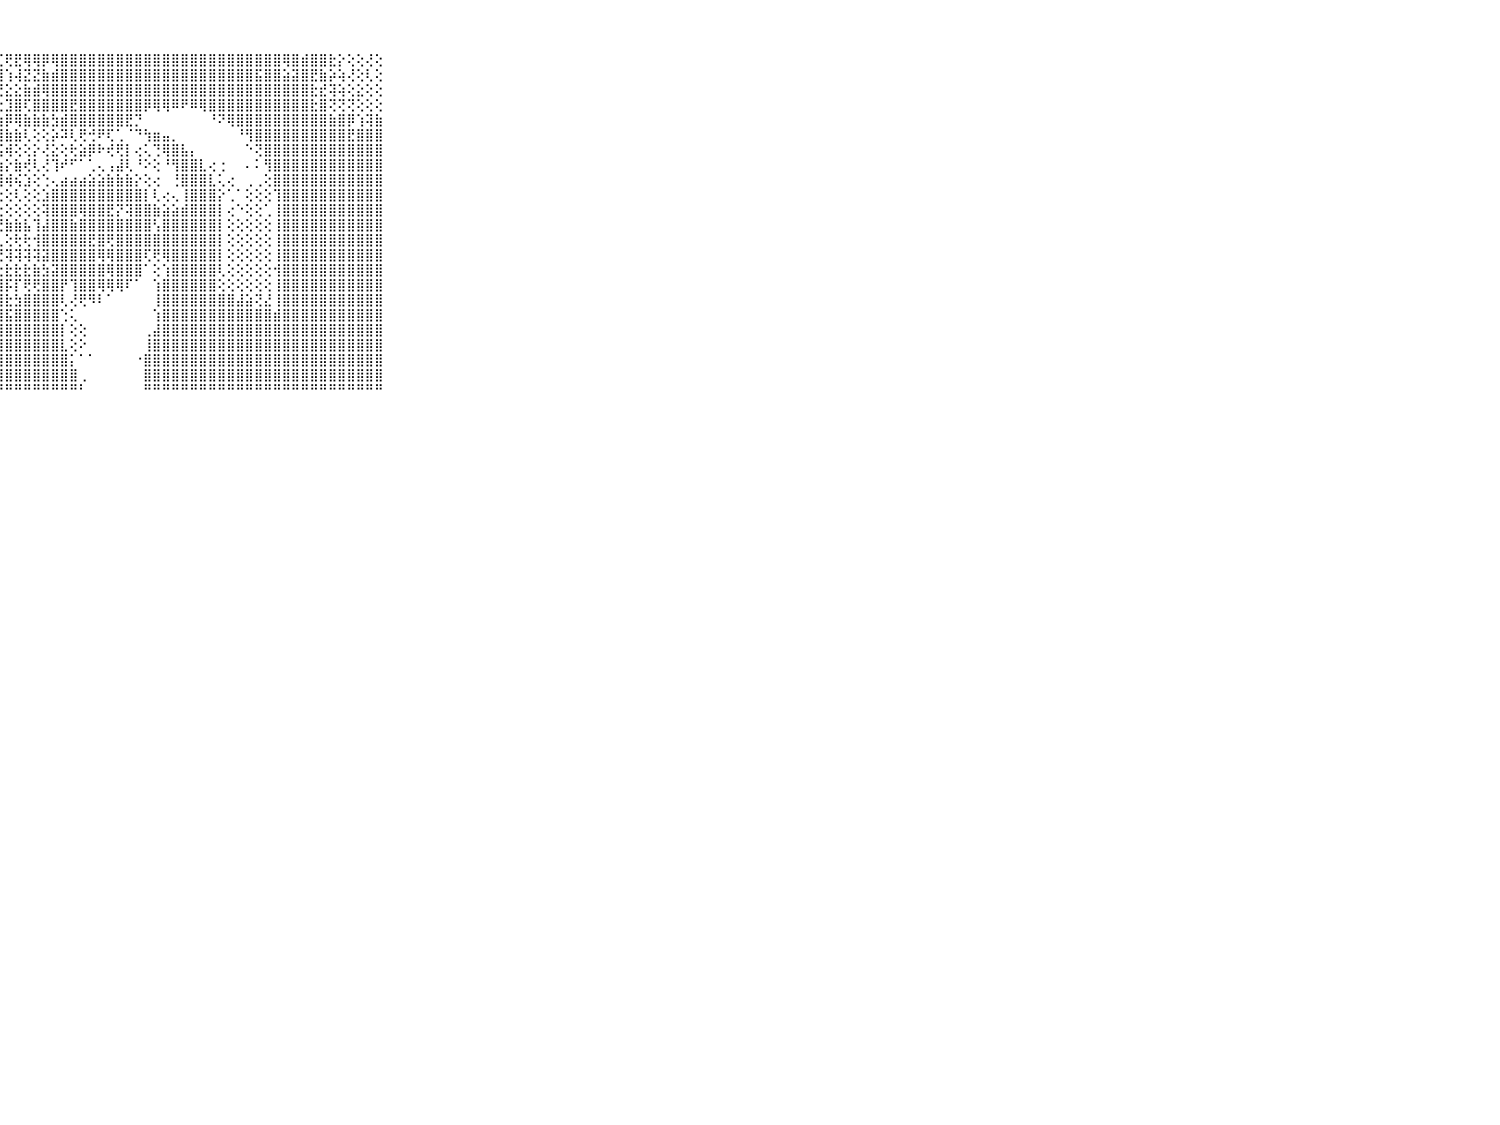

⠀⠀⠀⠀⠀⠀⠀⠀⠀⠀⠀⢕⢕⢕⢕⢜⢟⢇⢹⣧⣗⣵⡵⢕⢜⢫⡿⣏⢟⣟⢿⢿⡿⢿⣿⣿⣿⣿⣿⣿⣿⣿⣿⣿⣿⣿⣿⣿⣿⣿⣿⣿⣿⣿⣿⣿⣿⣿⢿⣿⣾⣿⣿⣗⡕⢕⢕⢜⢕⠀⠀⠀⠀⠀⠀⠀⠀⠀⠀⠀⠀
⠀⠀⠀⠀⠀⠀⠀⠀⠀⠀⠀⢕⢕⢕⢕⢕⣕⢕⢕⢟⢝⢜⢕⡕⢕⢕⣕⢸⢱⢼⣝⣝⣷⣾⣿⣿⣿⣿⣿⣿⣿⣿⣿⣿⣿⣿⣿⣿⣿⣿⣿⣿⣿⣿⣿⣯⣿⣿⣵⣽⣿⣟⣷⡵⢵⢜⢕⢇⢕⠀⠀⠀⠀⠀⠀⠀⠀⠀⠀⠀⠀
⠀⠀⠀⠀⠀⠀⠀⠀⠀⠀⠀⢕⢕⣵⢕⢵⢕⢕⢕⢕⢕⢕⢗⢕⢕⢕⢗⣜⣕⣕⣷⣾⢿⣿⣿⣿⣿⣿⣿⣿⣿⣿⣿⣿⣿⣿⣿⣿⣿⣿⣿⣿⣿⣿⣿⣿⣿⣿⣿⣿⣿⣗⣞⢽⢵⢕⣕⢕⢕⠀⠀⠀⠀⠀⠀⠀⠀⠀⠀⠀⠀
⠀⠀⠀⠀⠀⠀⠀⠀⠀⠀⠀⢕⢕⢕⢕⢕⢕⢕⢕⢕⣕⣱⡧⣕⢕⢕⢕⣕⣹⣿⢏⣿⣿⣿⣿⣟⣿⣿⣿⣿⣿⣿⣿⡿⢿⢿⠿⠟⠿⢿⣿⣿⣿⣿⣿⣿⣿⣿⣿⣿⣿⣗⣿⢝⢝⢝⢕⢕⢕⠀⠀⠀⠀⠀⠀⠀⠀⠀⠀⠀⠀
⠀⠀⠀⠀⠀⠀⠀⠀⠀⠀⠀⢱⢕⢕⢜⣕⣕⣕⢕⣵⣿⢟⢟⣧⣱⣵⣵⣵⡿⢿⣷⣷⣷⣳⣾⣿⣿⣿⣿⣿⣿⣟⡙⠀⠀⠀⠀⠀⠀⠀⠘⠝⢿⣿⣿⣿⣿⣿⣿⣿⣿⣿⣿⣷⣿⡿⢱⢽⣷⠀⠀⠀⠀⠀⠀⠀⠀⠀⠀⠀⠀
⠀⠀⠀⠀⠀⠀⠀⠀⠀⠀⠀⢕⡕⢕⢕⢕⢇⢕⢕⣱⣵⣺⡿⢏⢝⢝⢕⢾⣷⣷⢇⢕⢕⡵⠽⢇⢟⢚⠟⢏⢁⠈⠙⢳⣶⣤⡀⠀⠀⠀⠀⠀⠀⠘⢻⣿⣿⣿⣿⣿⣿⣿⣿⣿⣿⣟⣿⣿⣿⠀⠀⠀⠀⠀⠀⠀⠀⠀⠀⠀⠀
⠀⠀⠀⠀⠀⠀⠀⠀⠀⠀⠀⢜⣵⢇⢕⢕⣱⣷⣾⣿⣽⣿⡗⢞⢗⢕⢸⢯⢾⢕⢕⡕⢜⣕⢕⢗⣵⡿⠗⢞⢟⡇⢔⢅⢙⢿⣿⣧⡄⠀⠀⠀⠀⠀⠑⢝⣿⣿⣿⣿⣿⣿⣿⣿⣿⣿⣿⣿⣿⠀⠀⠀⠀⠀⠀⠀⠀⠀⠀⠀⠀
⠀⠀⠀⠀⠀⠀⠀⠀⠀⠀⠀⢕⢵⣵⡕⢕⢵⢵⢕⢸⣇⣕⣕⣕⢱⡕⣷⣷⡕⣷⢞⢇⢜⢹⠞⠋⠁⢁⢄⢠⣼⢇⠘⠕⢕⠘⢻⣿⣿⣇⢔⢐⠀⠀⠄⠅⢻⣿⣿⣿⣿⣿⣿⣿⣿⣿⣿⣿⣿⠀⠀⠀⠀⠀⠀⠀⠀⠀⠀⠀⠀
⠀⠀⠀⠀⠀⠀⠀⠀⠀⠀⠀⢱⢾⢿⣿⢕⢗⢗⢗⢞⢟⢷⢞⢳⢗⣷⣿⢿⢾⢮⣱⢕⢑⢄⣴⣴⣴⣵⣵⣷⣷⣷⡕⢕⢔⠀⢘⣿⣿⣿⣇⢅⢔⠀⢀⢀⢕⣿⣿⣿⣿⣿⣿⣿⣿⣿⣿⣿⣿⠀⠀⠀⠀⠀⠀⠀⠀⠀⠀⠀⠀
⠀⠀⠀⠀⠀⠀⠀⠀⠀⠀⠀⢕⢕⡕⢱⢝⣸⡽⢽⣽⣝⢜⣝⣝⣝⣝⣝⣕⢕⢇⢕⢕⣱⣿⣿⣿⣿⣿⣿⣿⣿⣿⣿⡇⢇⢔⢄⢸⣿⣿⣿⡕⢁⠁⢕⢕⢕⢹⣿⣿⣿⣿⣿⣿⣿⣿⣿⣿⣿⠀⠀⠀⠀⠀⠀⠀⠀⠀⠀⠀⠀
⠀⠀⠀⠀⠀⠀⠀⠀⠀⠀⠀⢕⢕⢕⢕⢕⣗⡕⢱⣵⢕⢕⢜⢟⢇⢱⢵⢕⢕⢕⢕⢕⢽⣿⣿⣿⢿⣿⣿⣟⡝⢽⣿⣿⣷⣵⣵⣾⣿⣿⣿⡇⢔⠑⢕⢕⢁⢸⣿⣿⣿⣿⣿⣿⣿⣿⣿⣿⣿⠀⠀⠀⠀⠀⠀⠀⠀⠀⠀⠀⠀
⠀⠀⠀⠀⠀⠀⠀⠀⠀⠀⠀⢕⢕⣕⣕⣕⣯⣿⣟⣱⣷⣷⡾⢯⢝⣝⣵⣜⣷⣷⣧⢹⣼⣿⣿⣷⣿⣿⣿⣿⣿⣿⣿⣿⢣⣿⣿⣿⣿⣿⣿⡇⢕⢕⢕⢕⢕⢸⣿⣿⣿⣿⣿⣿⣿⣿⣿⣿⣿⠀⠀⠀⠀⠀⠀⠀⠀⠀⠀⠀⠀
⠀⠀⠀⠀⠀⠀⠀⠀⠀⠀⠀⢕⢕⢵⢵⢕⢵⣵⡷⢕⢕⢕⢵⢵⢕⢷⢕⢇⢕⢗⢗⢺⣿⣿⣿⣿⣿⣟⣿⢟⣿⣿⣿⣿⣿⣿⣿⣿⣿⣿⣿⡇⢕⢕⢕⢕⢕⢸⣿⣿⣿⣿⣿⣿⣿⣿⣿⣿⣿⠀⠀⠀⠀⠀⠀⠀⠀⠀⠀⠀⠀
⠀⠀⠀⠀⠀⠀⠀⠀⠀⠀⠀⢕⢕⢗⢗⢗⢇⢝⢝⡕⣜⣝⣝⣝⣕⣝⣹⣝⢽⢽⢽⢽⣽⣿⣿⣿⣿⣿⢿⢿⣿⣿⣿⢏⢟⢿⣿⣿⣿⣿⣿⡇⢕⢕⢕⢕⢕⢸⣿⣿⣿⣿⣿⣿⣿⣿⣿⣿⣿⠀⠀⠀⠀⠀⠀⠀⠀⠀⠀⠀⠀
⠀⠀⠀⠀⠀⠀⠀⠀⠀⠀⠀⢕⣿⣿⣽⣵⢵⢵⢽⢽⢯⢵⢧⢵⢇⢞⢟⢗⣗⣗⣗⣷⣳⣽⣿⣿⣿⣿⣿⢿⣿⣿⣿⠁⢕⢱⣿⣿⣿⣿⣿⢇⢕⢕⢕⢕⢕⢺⣿⣿⣿⣿⣿⣿⣿⣿⣿⣿⣿⠀⠀⠀⠀⠀⠀⠀⠀⠀⠀⠀⠀
⠀⠀⠀⠀⠀⠀⠀⠀⠀⠀⠀⢕⣿⣧⣾⣿⢷⣗⣷⣗⣳⣗⣻⢝⢽⢽⢿⣿⡯⡏⢟⢟⣿⣿⡟⢹⣿⣿⢿⢿⢿⠏⠁⠀⢱⣿⣿⣿⣿⣿⣿⢕⢕⢕⢕⢕⢕⢸⣿⣿⣿⣿⣿⣿⣿⣿⣿⣿⣿⠀⠀⠀⠀⠀⠀⠀⠀⠀⠀⠀⠀
⠀⠀⠀⠀⠀⠀⠀⠀⠀⠀⠀⢕⢝⢝⢝⣵⣺⣿⣷⣷⣷⣷⣿⣿⣷⣷⣿⣿⣗⣳⣿⣿⣿⣿⢇⢜⢟⠻⠇⠁⠀⠀⠀⠀⢸⣿⣿⣿⣿⣿⣿⣿⣿⣼⣵⢝⣜⢸⣿⣿⣿⣿⣿⣿⣿⣿⣿⣿⣿⠀⠀⠀⠀⠀⠀⠀⠀⠀⠀⠀⠀
⠀⠀⠀⠀⠀⠀⠀⠀⠀⠀⠀⢜⣝⣝⣿⣯⣿⣿⢿⣿⣿⣿⣿⣿⣿⣿⣿⣿⣯⣿⣿⣿⣿⣿⢑⢅⠀⠀⠀⠀⠀⠀⠀⠀⢱⣿⣿⣿⣿⣿⣿⣿⣿⣿⣿⣿⣿⣾⣿⣿⣿⣿⣿⣿⣿⣿⣿⣿⣿⠀⠀⠀⠀⠀⠀⠀⠀⠀⠀⠀⠀
⠀⠀⠀⠀⠀⠀⠀⠀⠀⠀⠀⢕⢽⢵⣼⣿⣿⣿⣿⣿⣿⣽⣿⣿⢿⣿⣿⣿⣿⣿⣿⣿⣿⣿⡇⢕⢕⠀⠀⠀⠀⠀⠀⢀⣼⣿⣿⣿⣿⣿⣿⣿⣿⣿⣿⣿⣿⣿⣿⣿⣿⣿⣿⣿⣿⣿⣿⣿⣿⠀⠀⠀⠀⠀⠀⠀⠀⠀⠀⠀⠀
⠀⠀⠀⠀⠀⠀⠀⠀⠀⠀⠀⢕⢕⢕⢟⣿⣿⣿⣿⣿⣿⣿⣿⣷⣿⣿⣿⣿⣿⣿⣿⣿⣿⣿⣇⢕⠕⠀⠀⠀⠀⠀⠀⢸⣿⣿⣿⣿⣿⣿⣿⣿⣿⣿⣿⣿⣿⣿⣿⣿⣿⣿⣿⣿⣿⣿⣿⣿⣿⠀⠀⠀⠀⠀⠀⠀⠀⠀⠀⠀⠀
⠀⠀⠀⠀⠀⠀⠀⠀⠀⠀⠀⢕⢇⣕⣿⣿⣿⣾⣿⣿⣿⣿⣿⣿⣿⣿⣿⣿⣿⣿⣿⣿⣿⣿⣿⡅⠁⠁⠀⠀⠀⠀⠐⣿⣿⣿⣿⣿⣿⣿⣿⣿⣿⣿⣿⣿⣿⣿⣿⣿⣿⣿⣿⣿⣿⣿⣿⣿⣿⠀⠀⠀⠀⠀⠀⠀⠀⠀⠀⠀⠀
⠀⠀⠀⠀⠀⠀⠀⠀⠀⠀⠀⢕⢹⣵⣵⣿⣿⣿⣿⣿⣿⣿⣿⣿⣿⣿⣿⣿⣿⣿⣿⣿⣿⣿⣿⣿⢀⠀⠀⠀⠀⠀⠀⣿⣿⣿⣿⣿⣿⣿⣿⣿⣿⣿⣿⣿⣿⣿⣿⣿⣿⣿⣿⣿⣿⣿⣿⣿⣿⠀⠀⠀⠀⠀⠀⠀⠀⠀⠀⠀⠀
⠀⠀⠀⠀⠀⠀⠀⠀⠀⠀⠀⠑⠑⠑⠛⠛⠛⠛⠛⠛⠛⠛⠛⠛⠛⠛⠛⠛⠛⠛⠛⠛⠛⠛⠛⠛⠃⠀⠀⠀⠀⠀⠀⠛⠛⠛⠛⠛⠛⠛⠛⠛⠛⠛⠛⠛⠛⠛⠛⠛⠛⠛⠛⠛⠛⠛⠛⠛⠛⠀⠀⠀⠀⠀⠀⠀⠀⠀⠀⠀⠀